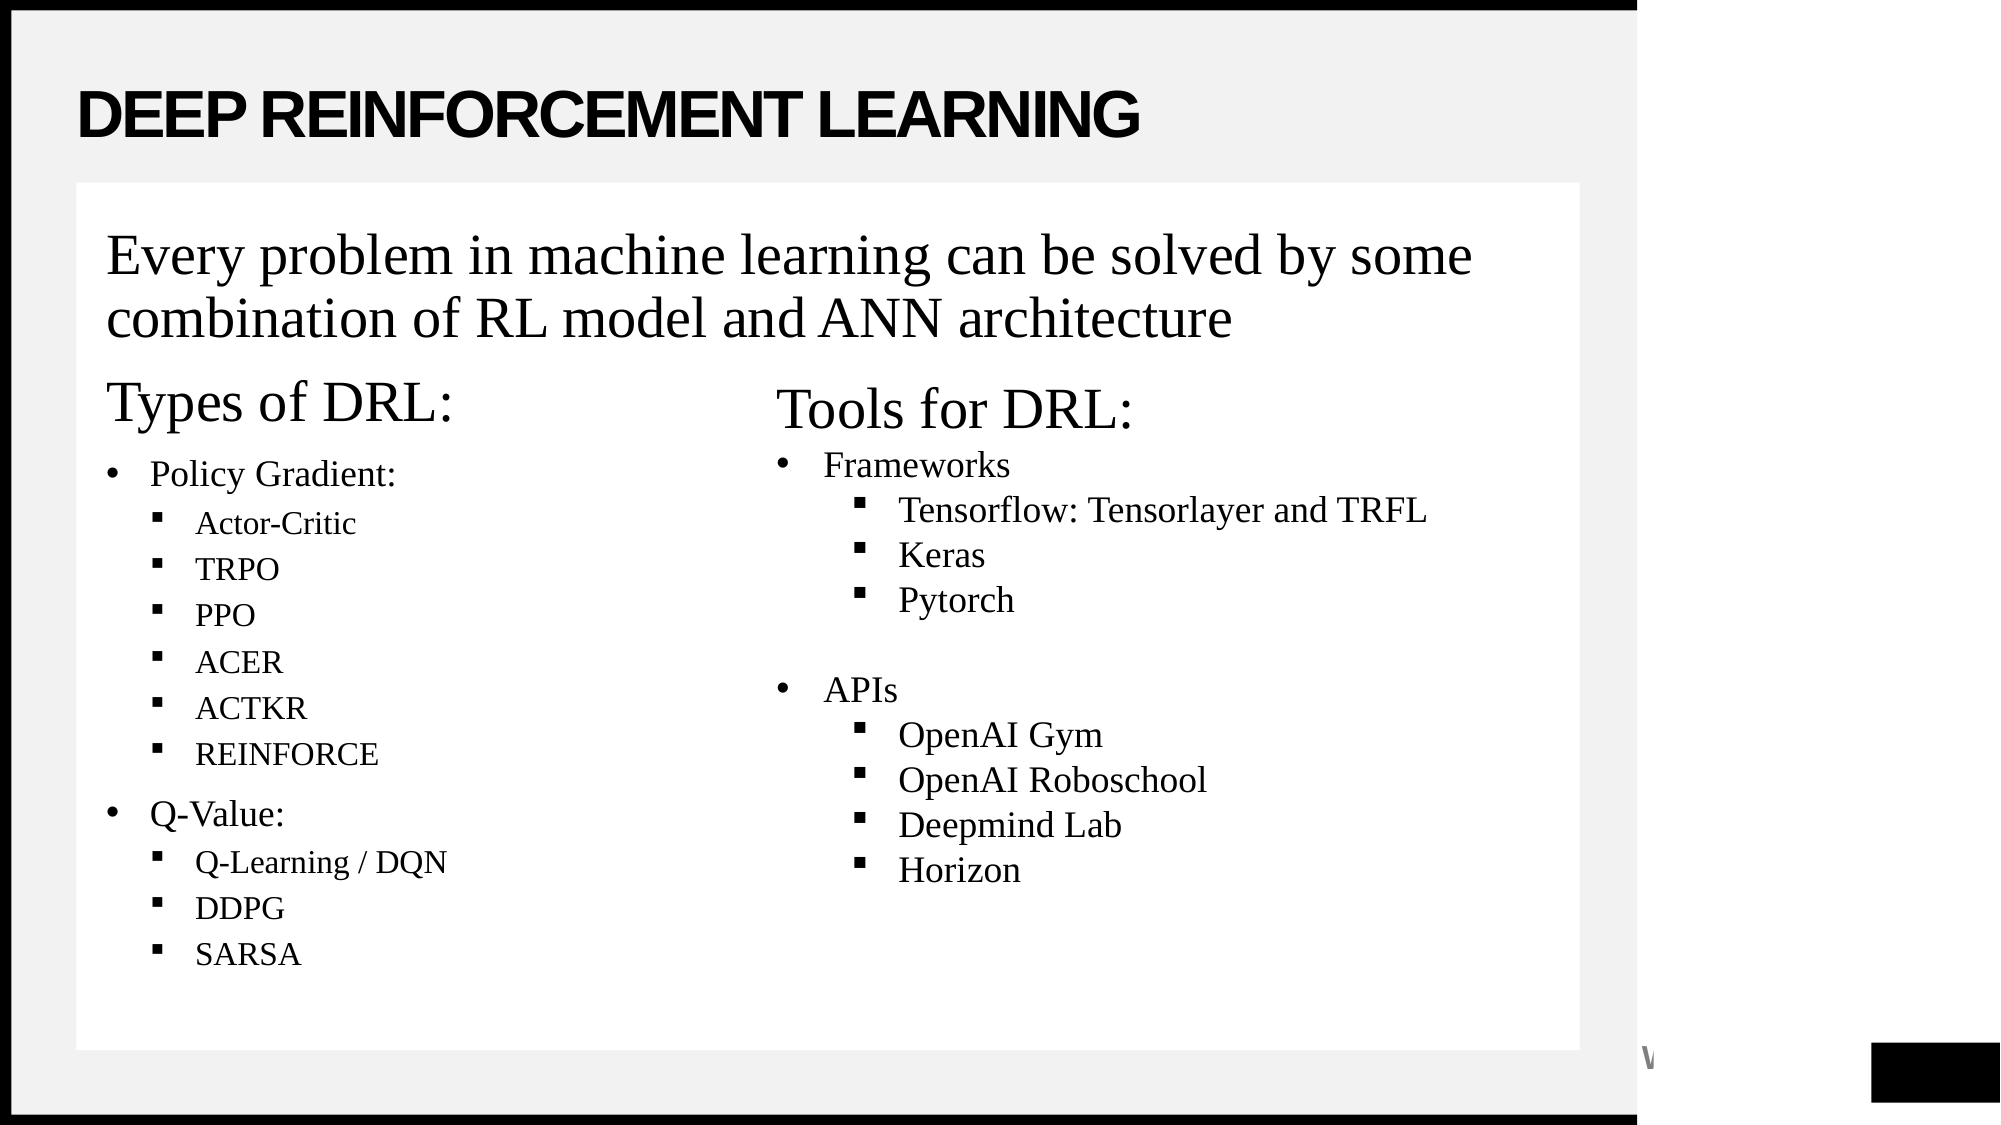

# Deep Reinforcement learning
Every problem in machine learning can be solved by some combination of RL model and ANN architecture
Types of DRL:
Policy Gradient:
Actor-Critic
TRPO
PPO
ACER
ACTKR
REINFORCE
Q-Value:
Q-Learning / DQN
DDPG
SARSA

Tools for DRL:
Frameworks
Tensorflow: Tensorlayer and TRFL
Keras
Pytorch

APIs
OpenAI Gym
OpenAI Roboschool
Deepmind Lab
Horizon